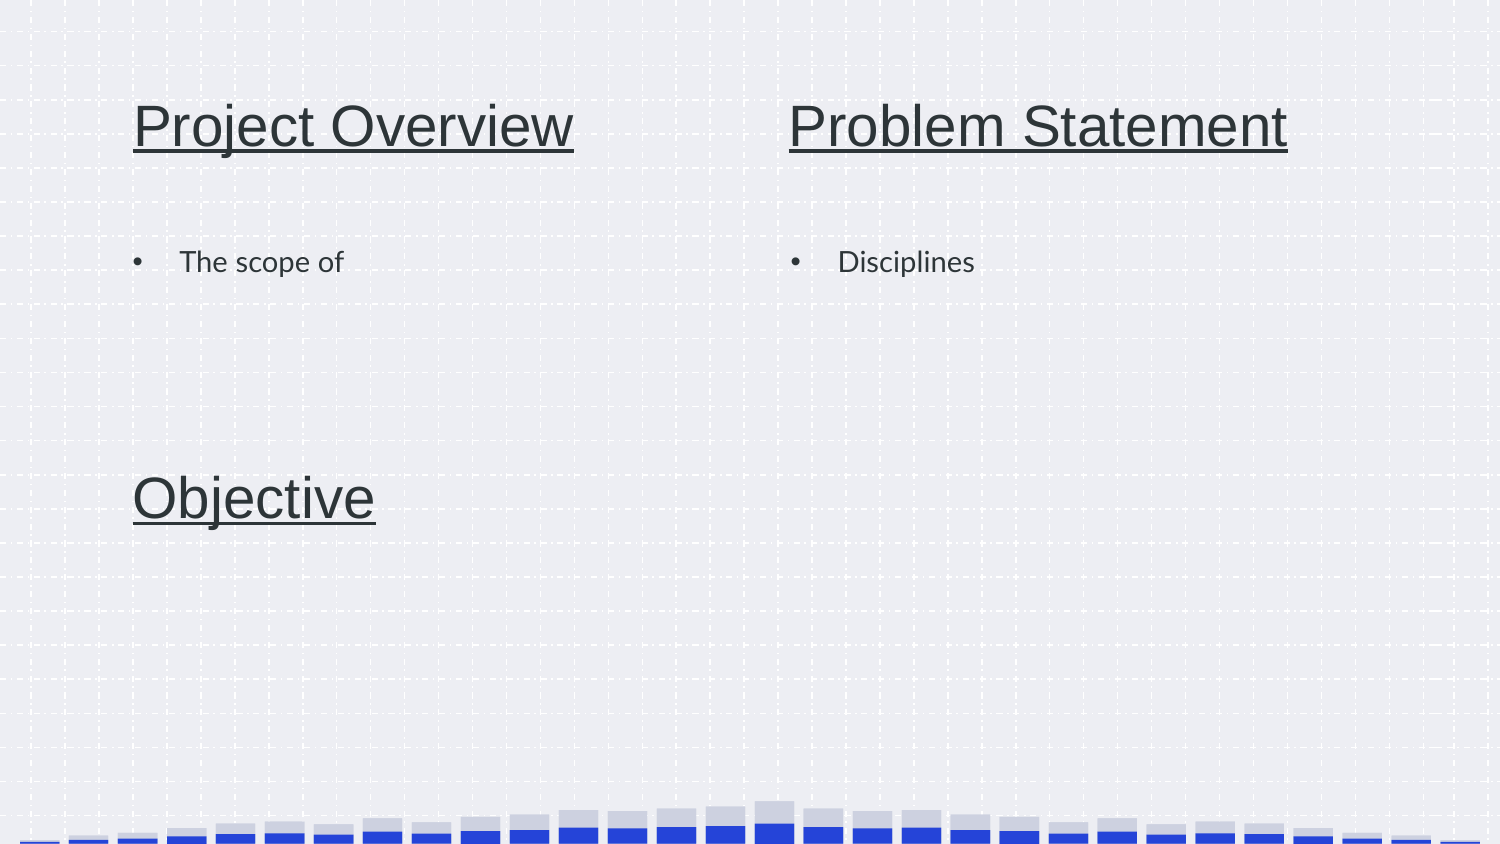

Problem Statement
# Project Overview
The scope of

Disciplines
Objective